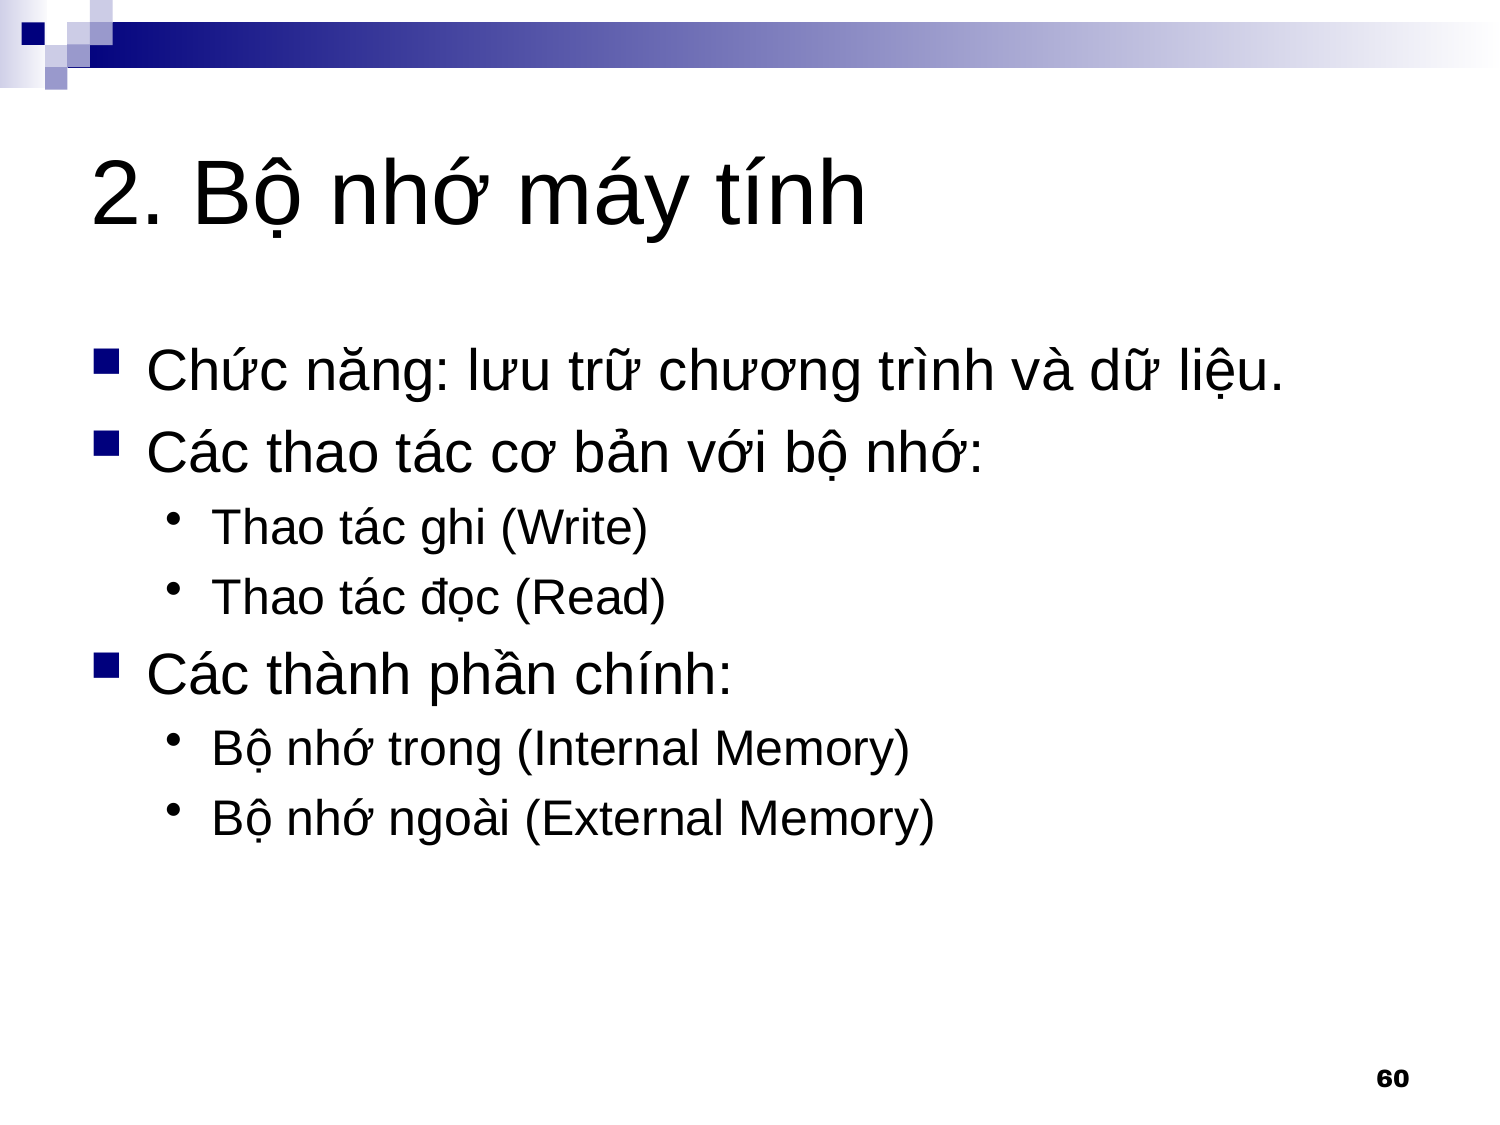

# 2. Bộ nhớ máy tính
Chức năng: lưu trữ chương trình và dữ liệu.
Các thao tác cơ bản với bộ nhớ:
Thao tác ghi (Write)
Thao tác đọc (Read)
Các thành phần chính:
Bộ nhớ trong (Internal Memory)
Bộ nhớ ngoài (External Memory)
60